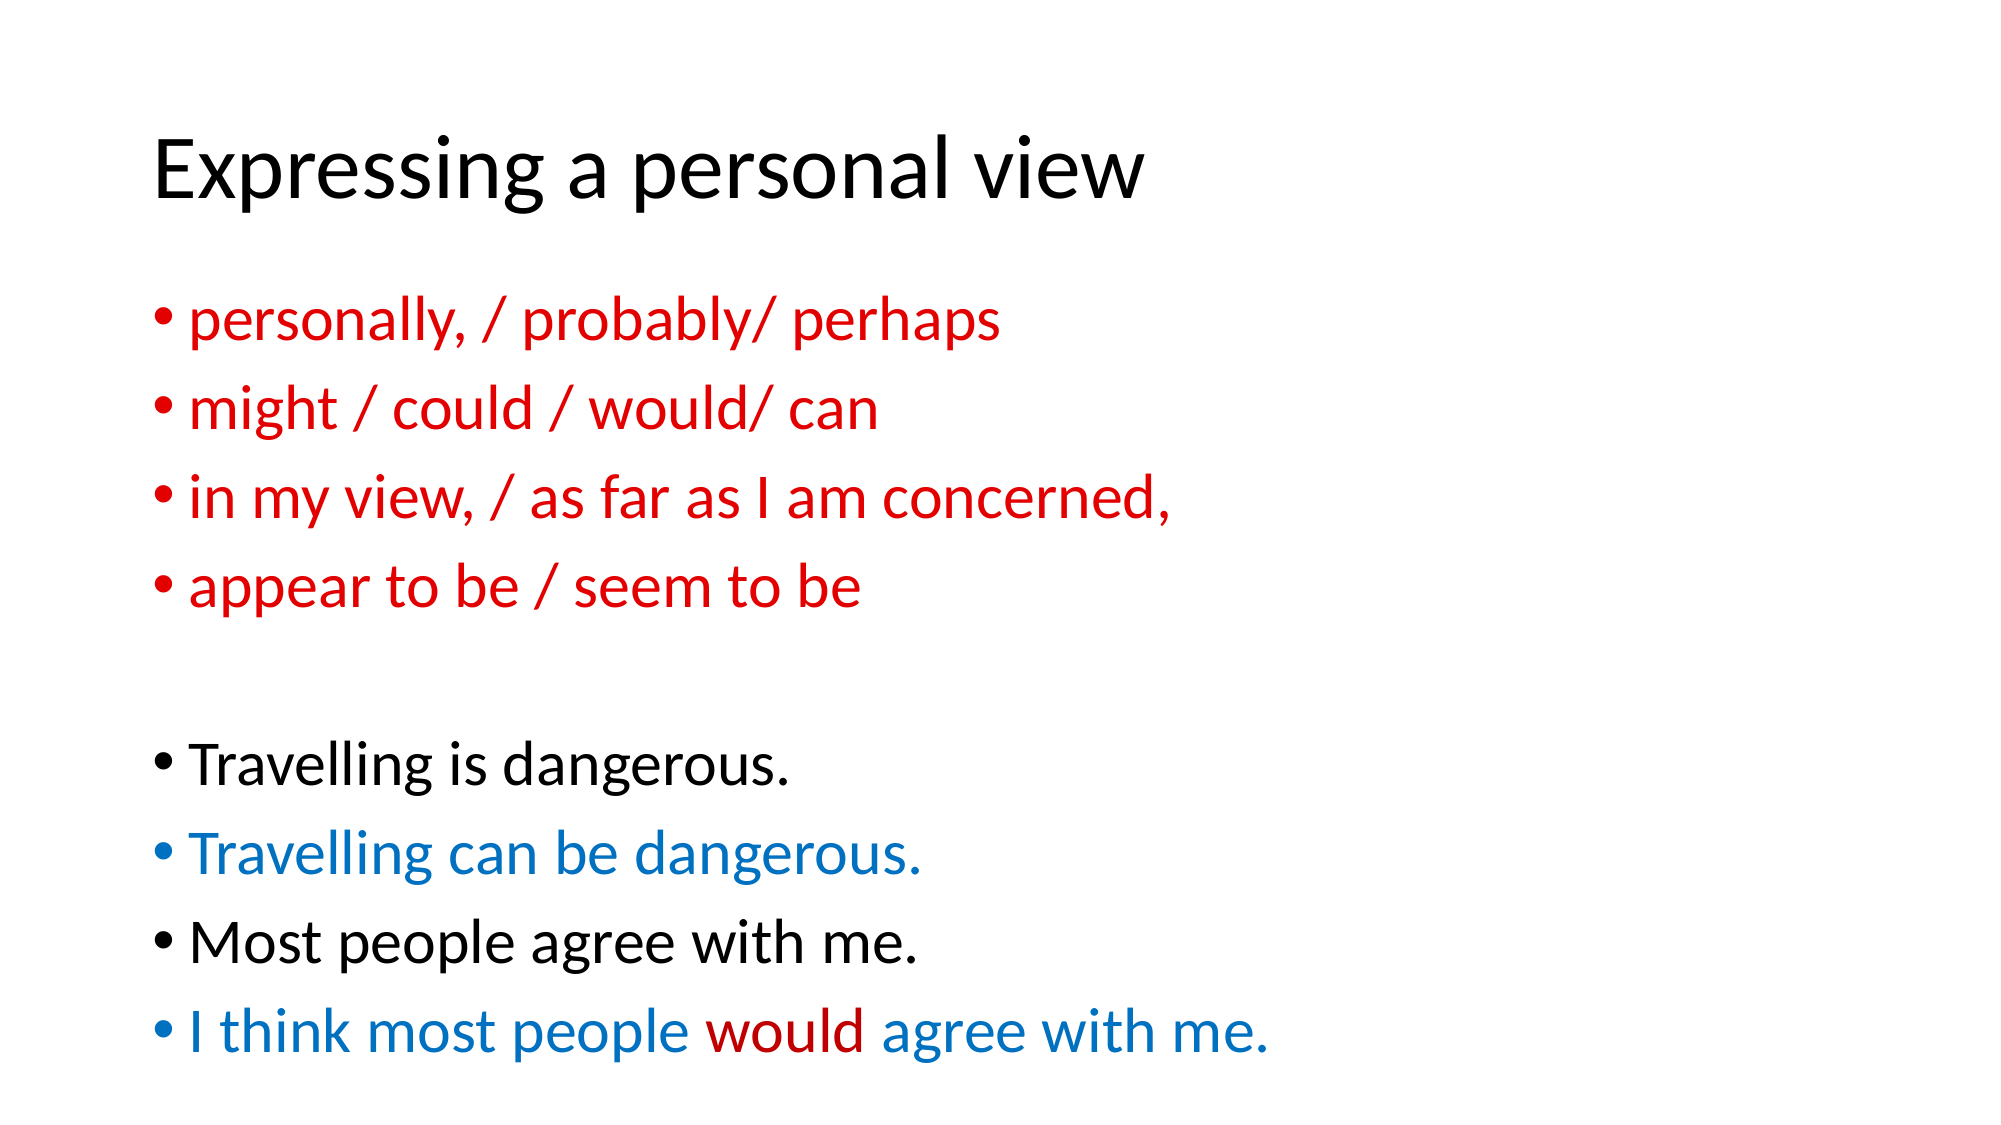

# Expressing a personal view
personally, / probably/ perhaps
might / could / would/ can
in my view, / as far as I am concerned,
appear to be / seem to be

Travelling is dangerous.
Travelling can be dangerous.
Most people agree with me.
I think most people would agree with me.